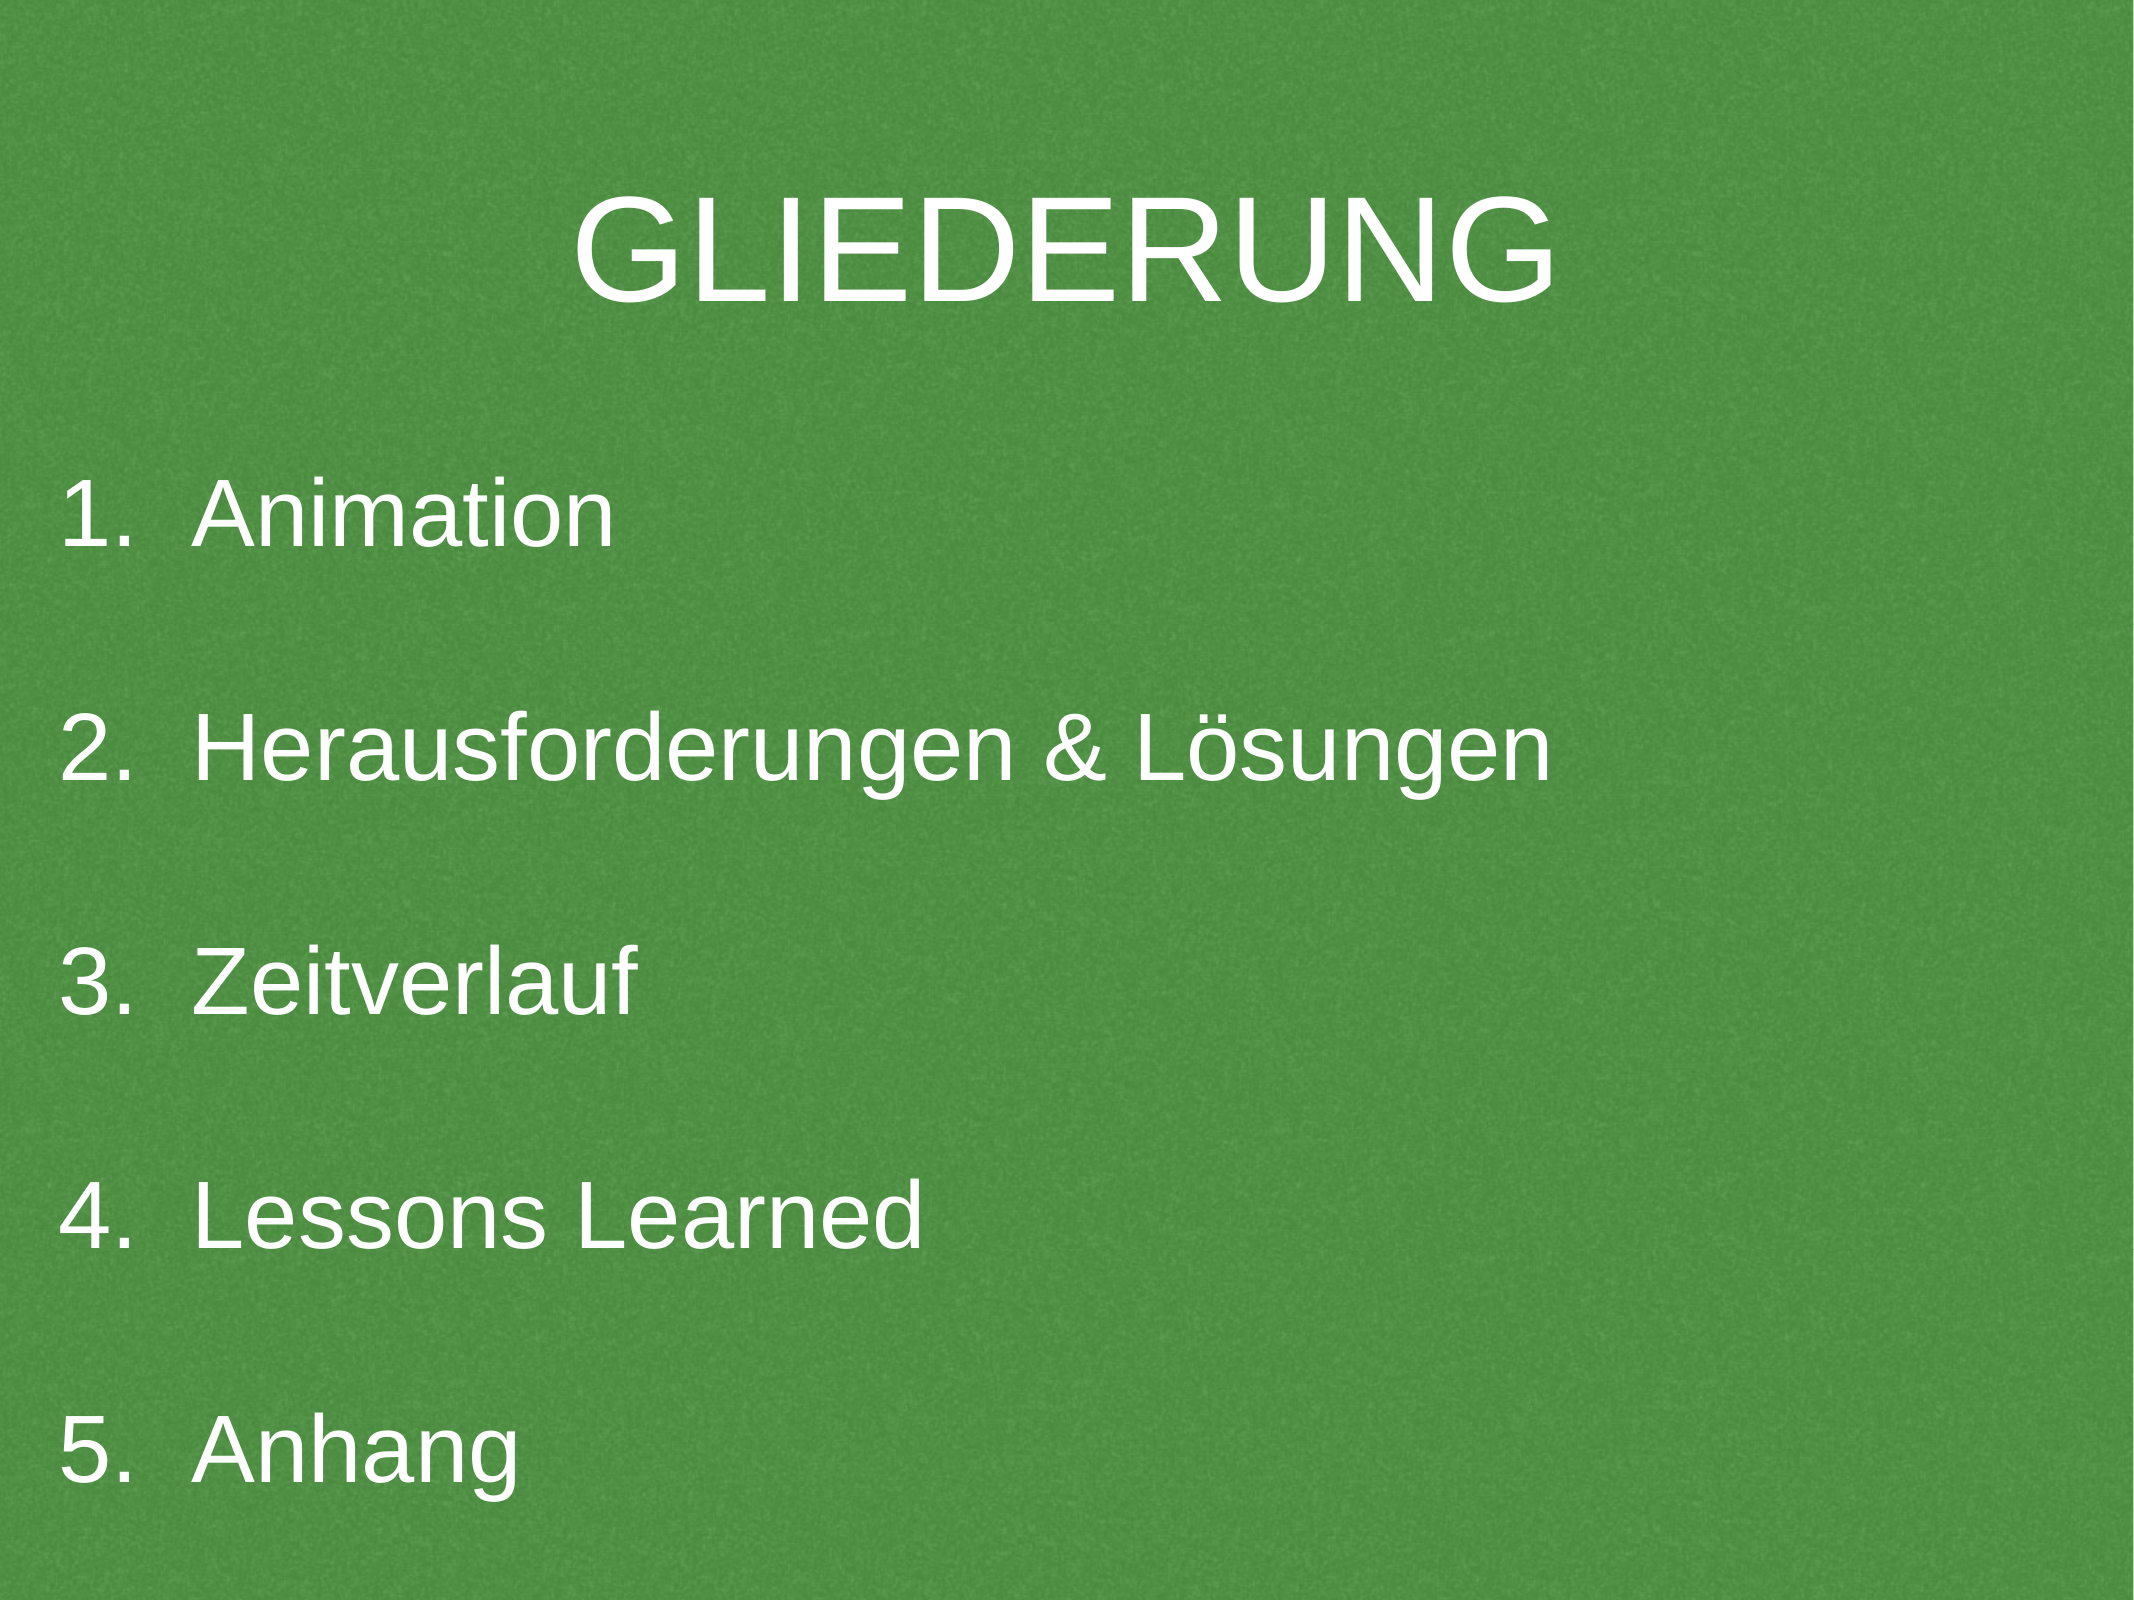

# Gliederung
Animation
Herausforderungen & Lösungen
Zeitverlauf
Lessons Learned
Anhang
2